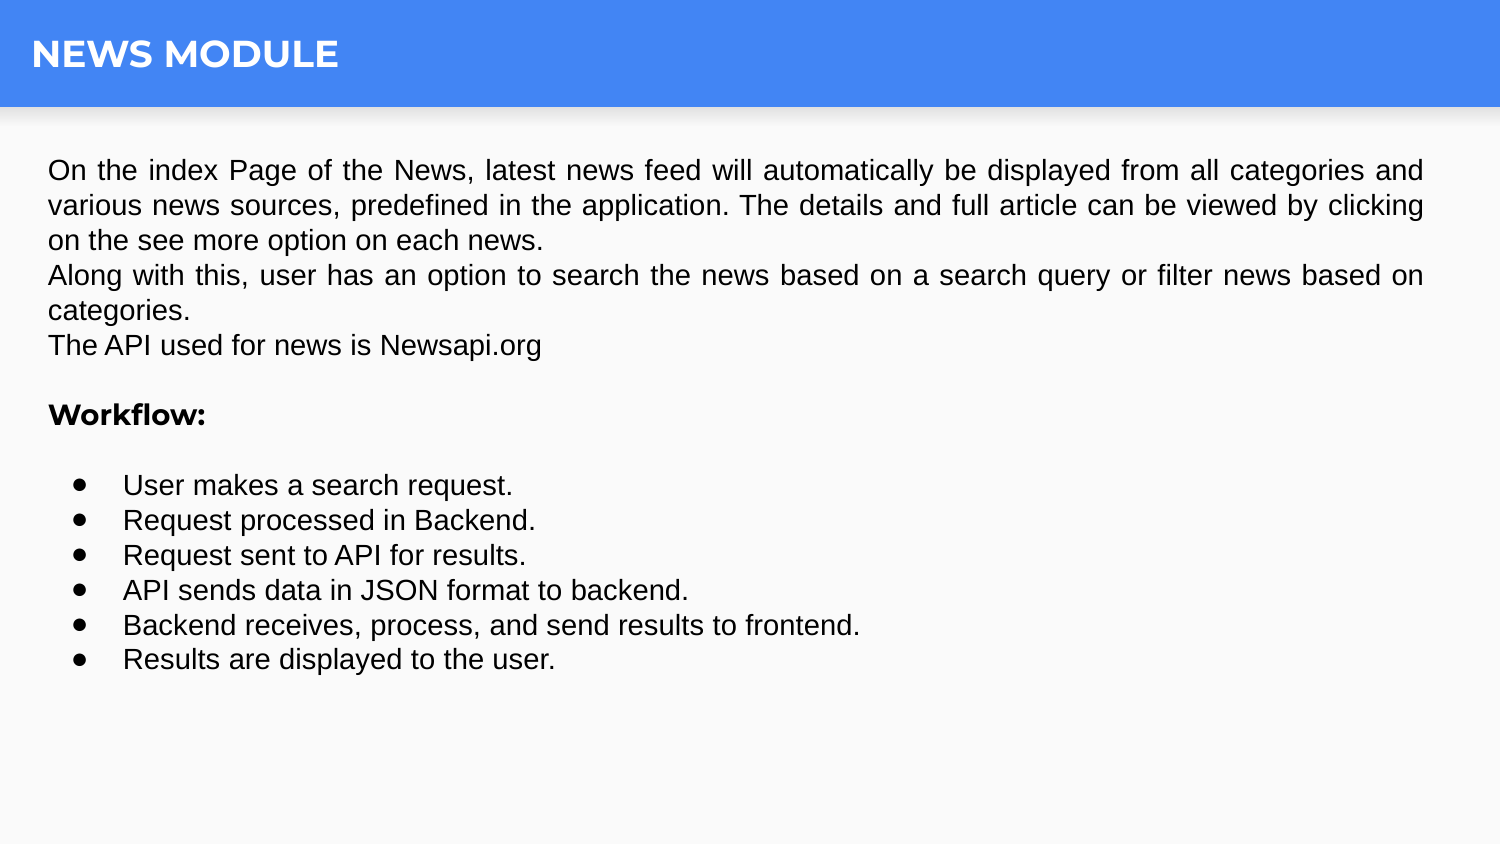

# NEWS MODULE
On the index Page of the News, latest news feed will automatically be displayed from all categories and various news sources, predefined in the application. The details and full article can be viewed by clicking on the see more option on each news.
Along with this, user has an option to search the news based on a search query or filter news based on categories.
The API used for news is Newsapi.org

Workflow:

User makes a search request.
Request processed in Backend.
Request sent to API for results.
API sends data in JSON format to backend.
Backend receives, process, and send results to frontend.
Results are displayed to the user.